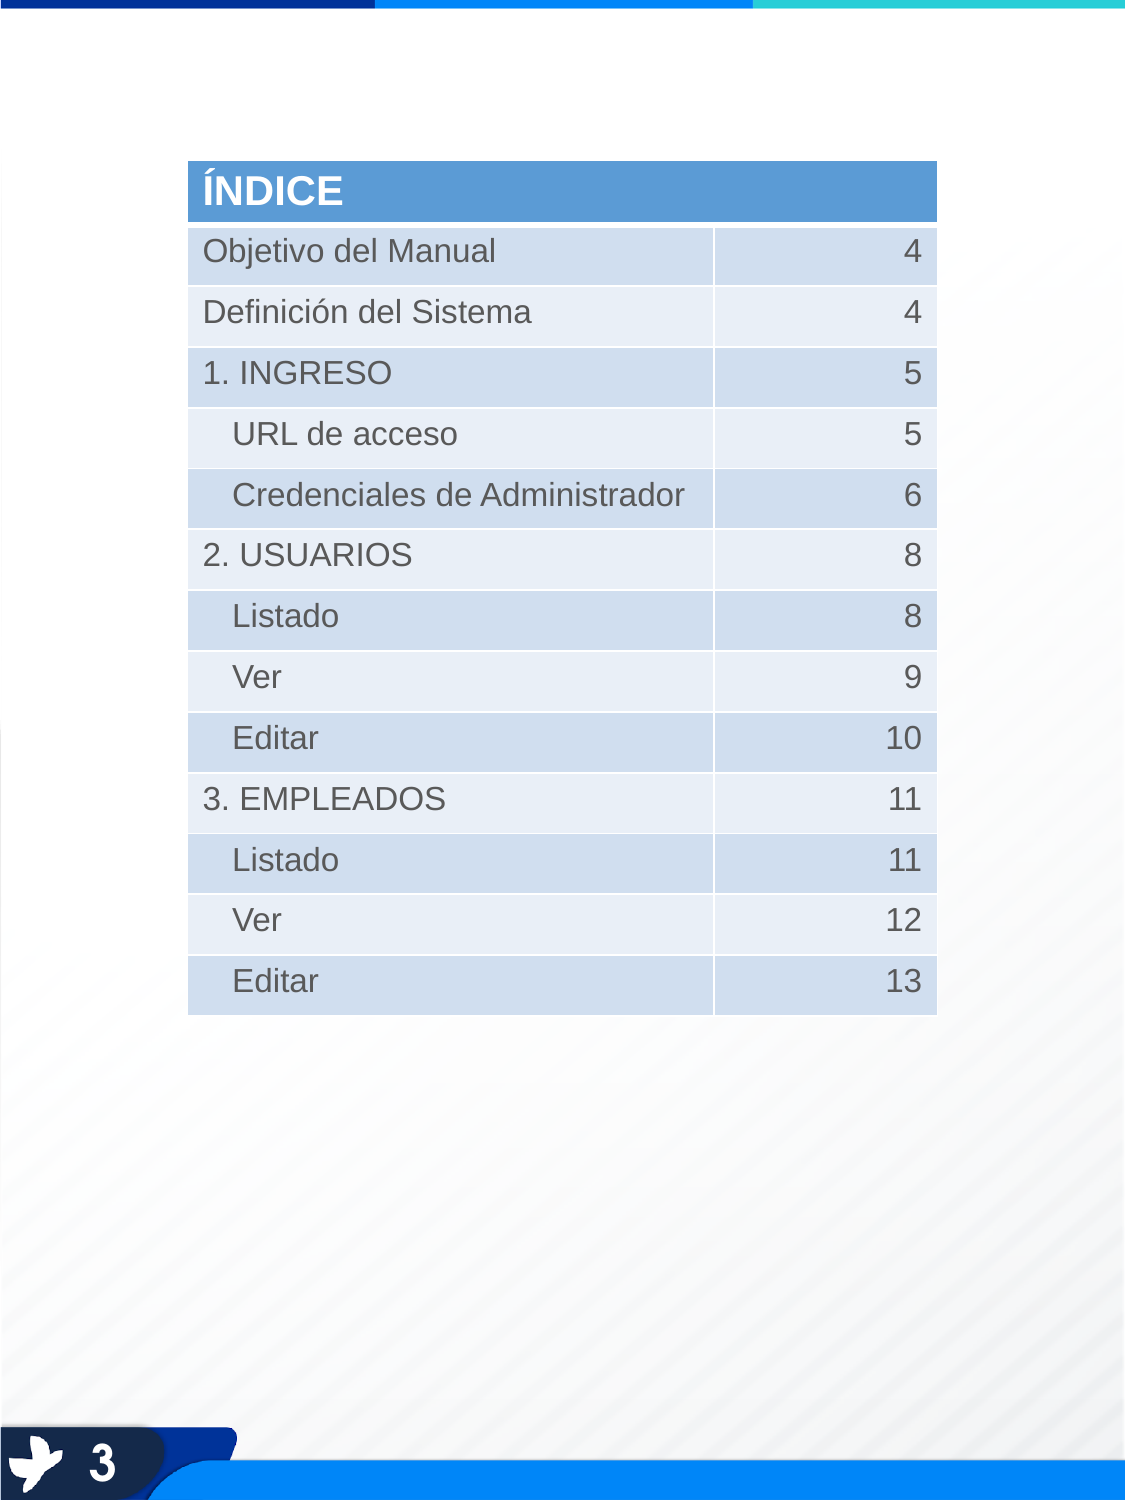

| ÍNDICE |  |
| --- | --- |
| Objetivo del Manual | 4 |
| Definición del Sistema | 4 |
| 1. INGRESO | 5 |
| URL de acceso | 5 |
| Credenciales de Administrador | 6 |
| 2. USUARIOS | 8 |
| Listado | 8 |
| Ver | 9 |
| Editar | 10 |
| 3. EMPLEADOS | 11 |
| Listado | 11 |
| Ver | 12 |
| Editar | 13 |
3